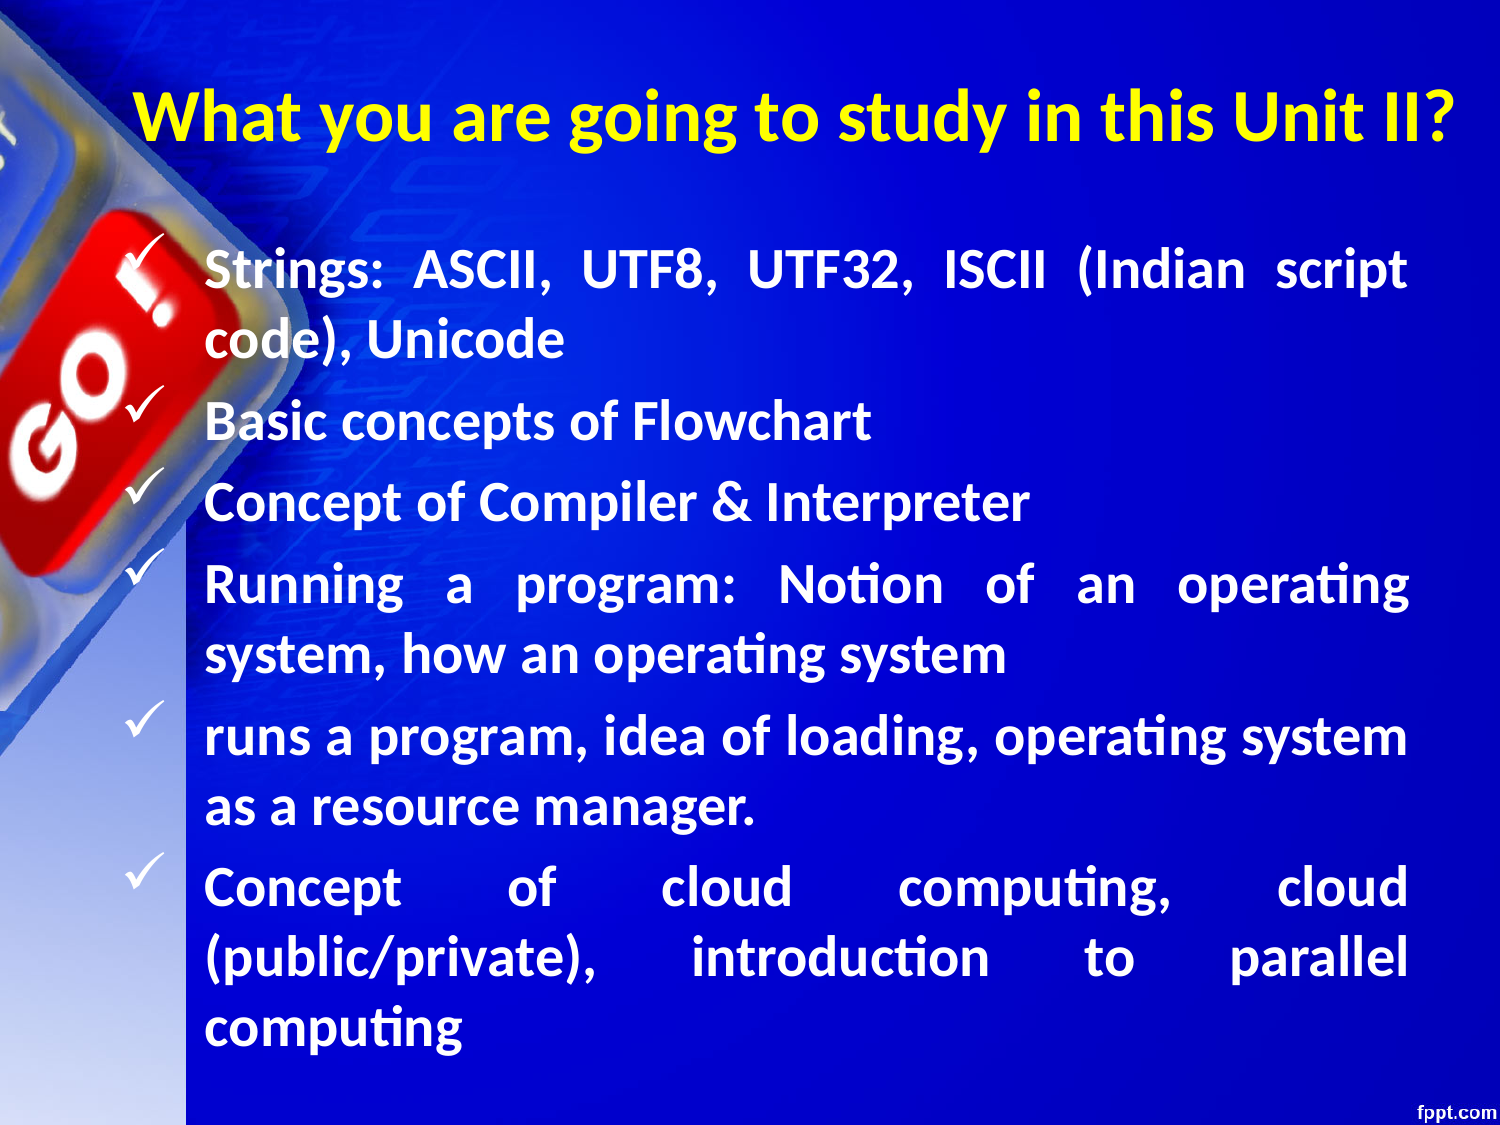

# What you are going to study in this Unit II?
Strings: ASCII, UTF8, UTF32, ISCII (Indian script code), Unicode
Basic concepts of Flowchart
Concept of Compiler & Interpreter
Running a program: Notion of an operating system, how an operating system
runs a program, idea of loading, operating system as a resource manager.
Concept of cloud computing, cloud (public/private), introduction to parallel computing